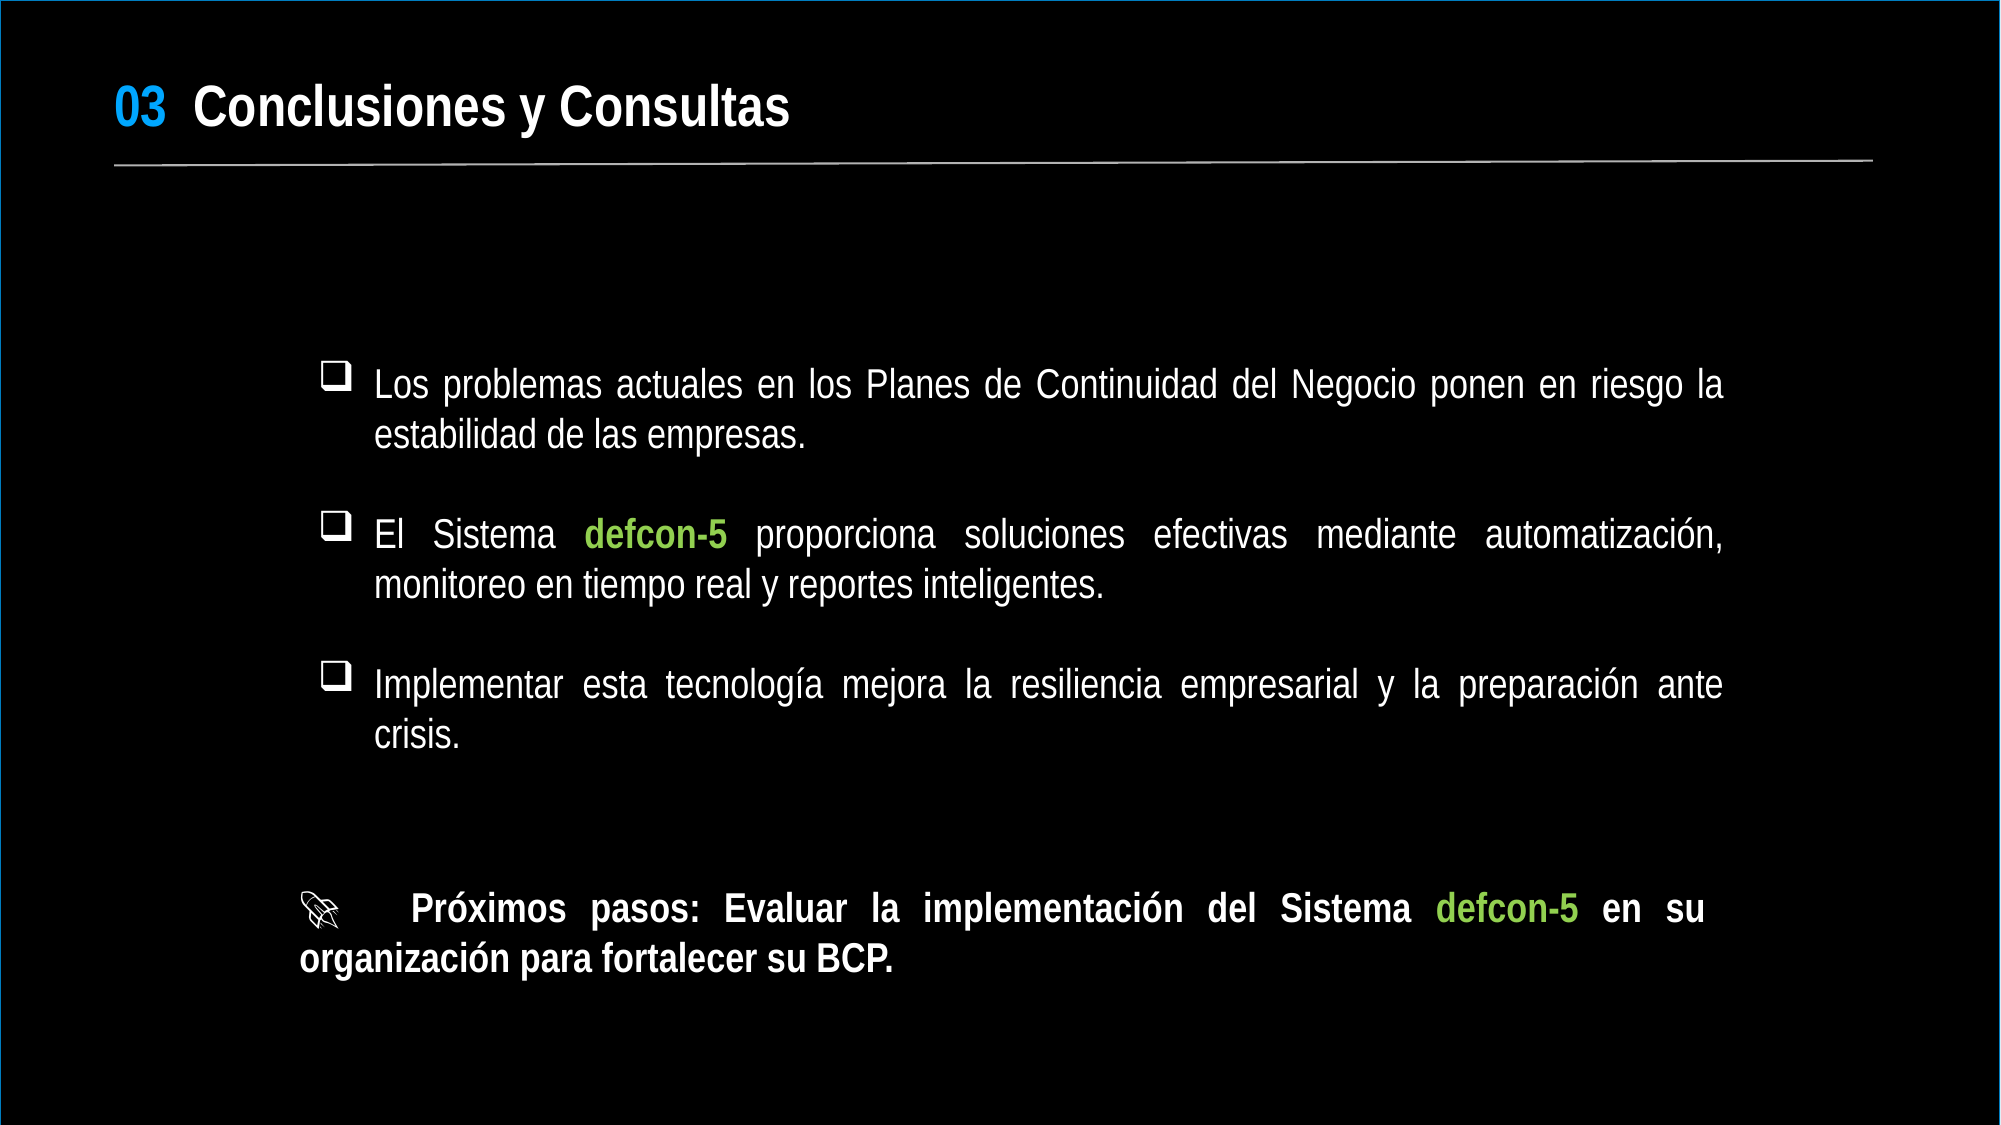

# 03  Conclusiones y Consultas

Los problemas actuales en los Planes de Continuidad del Negocio ponen en riesgo la estabilidad de las empresas.

El Sistema defcon-5 proporciona soluciones efectivas mediante automatización, monitoreo en tiempo real y reportes inteligentes.

Implementar esta tecnología mejora la resiliencia empresarial y la preparación ante crisis.

🚀   Próximos pasos: Evaluar la implementación del Sistema defcon-5 en su organización para fortalecer su BCP.